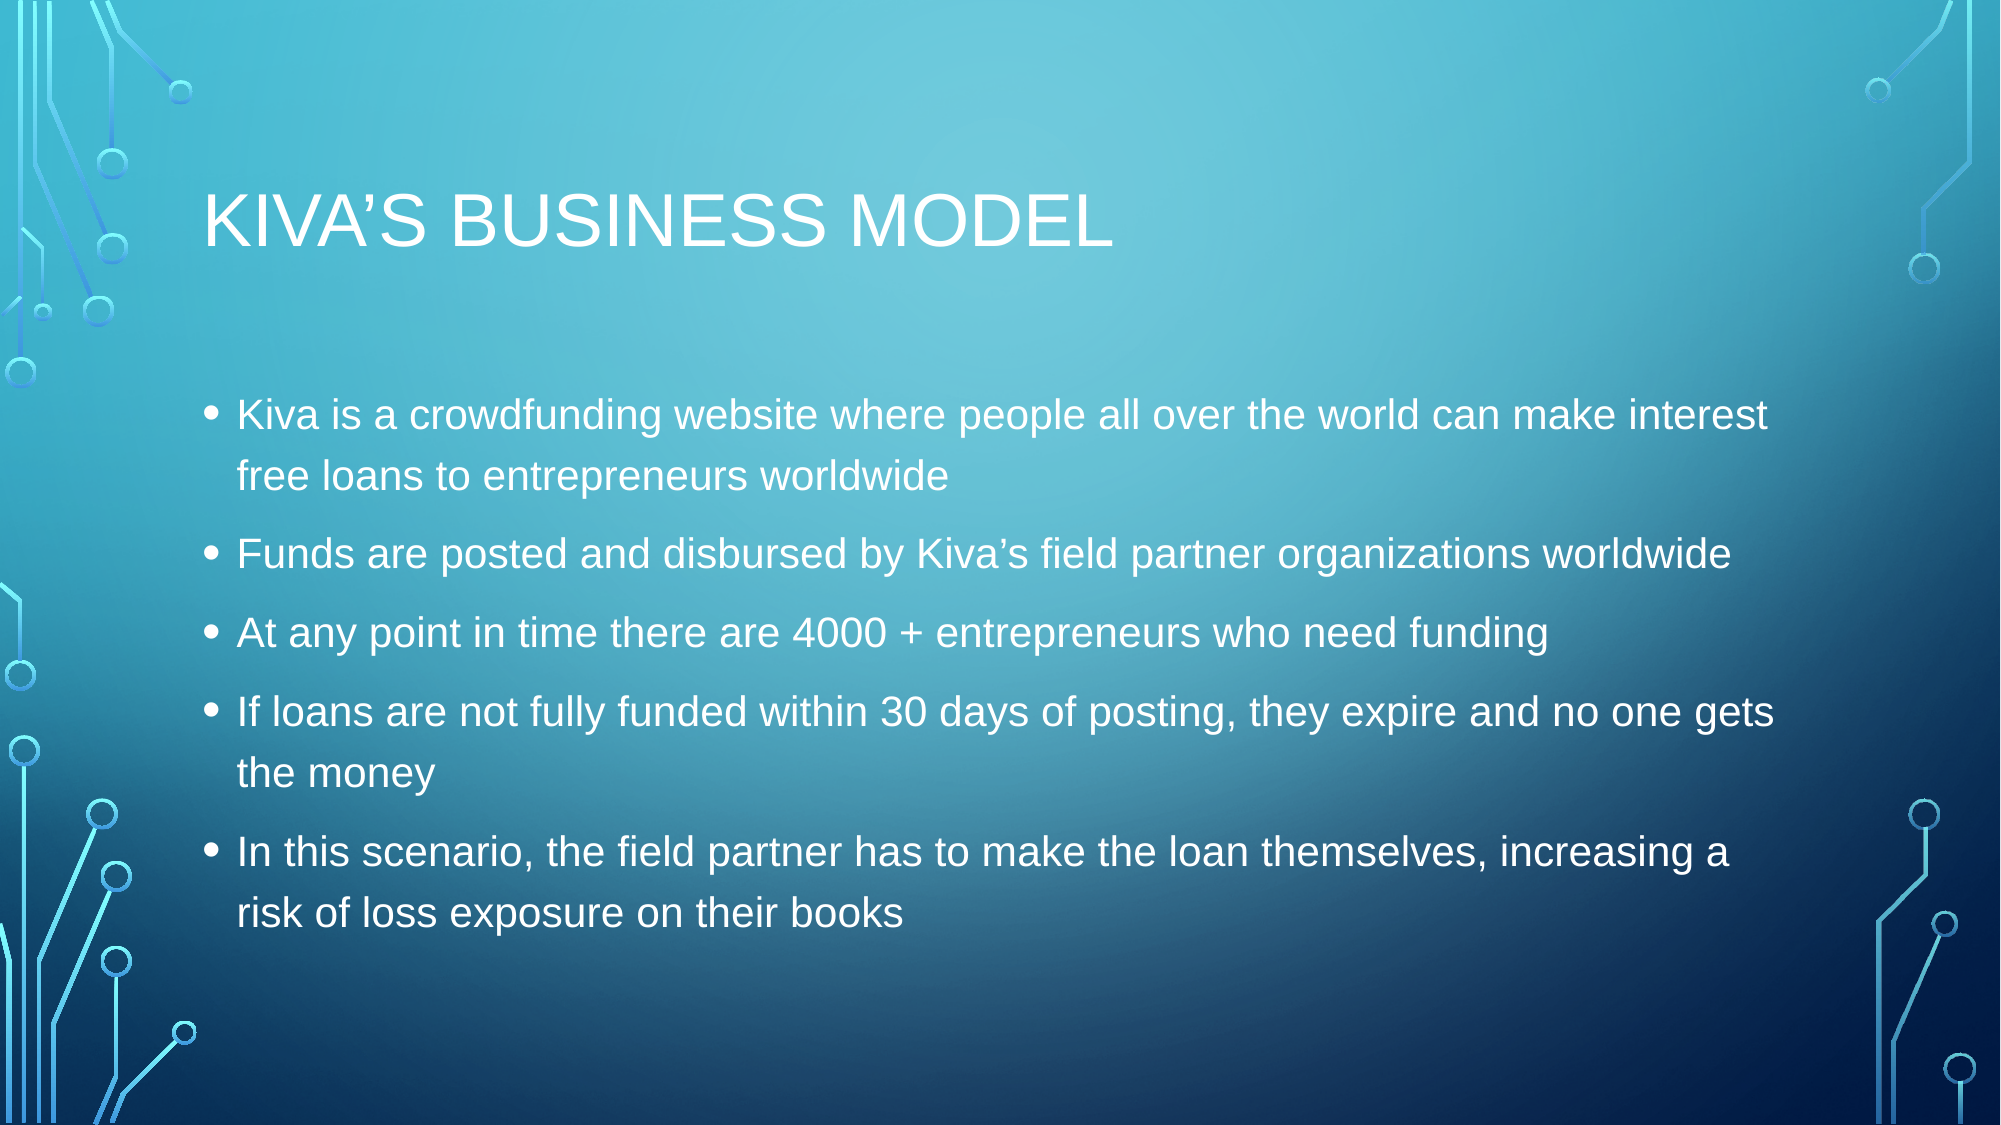

# Kiva’s business model
Kiva is a crowdfunding website where people all over the world can make interest free loans to entrepreneurs worldwide
Funds are posted and disbursed by Kiva’s field partner organizations worldwide
At any point in time there are 4000 + entrepreneurs who need funding
If loans are not fully funded within 30 days of posting, they expire and no one gets the money
In this scenario, the field partner has to make the loan themselves, increasing a risk of loss exposure on their books